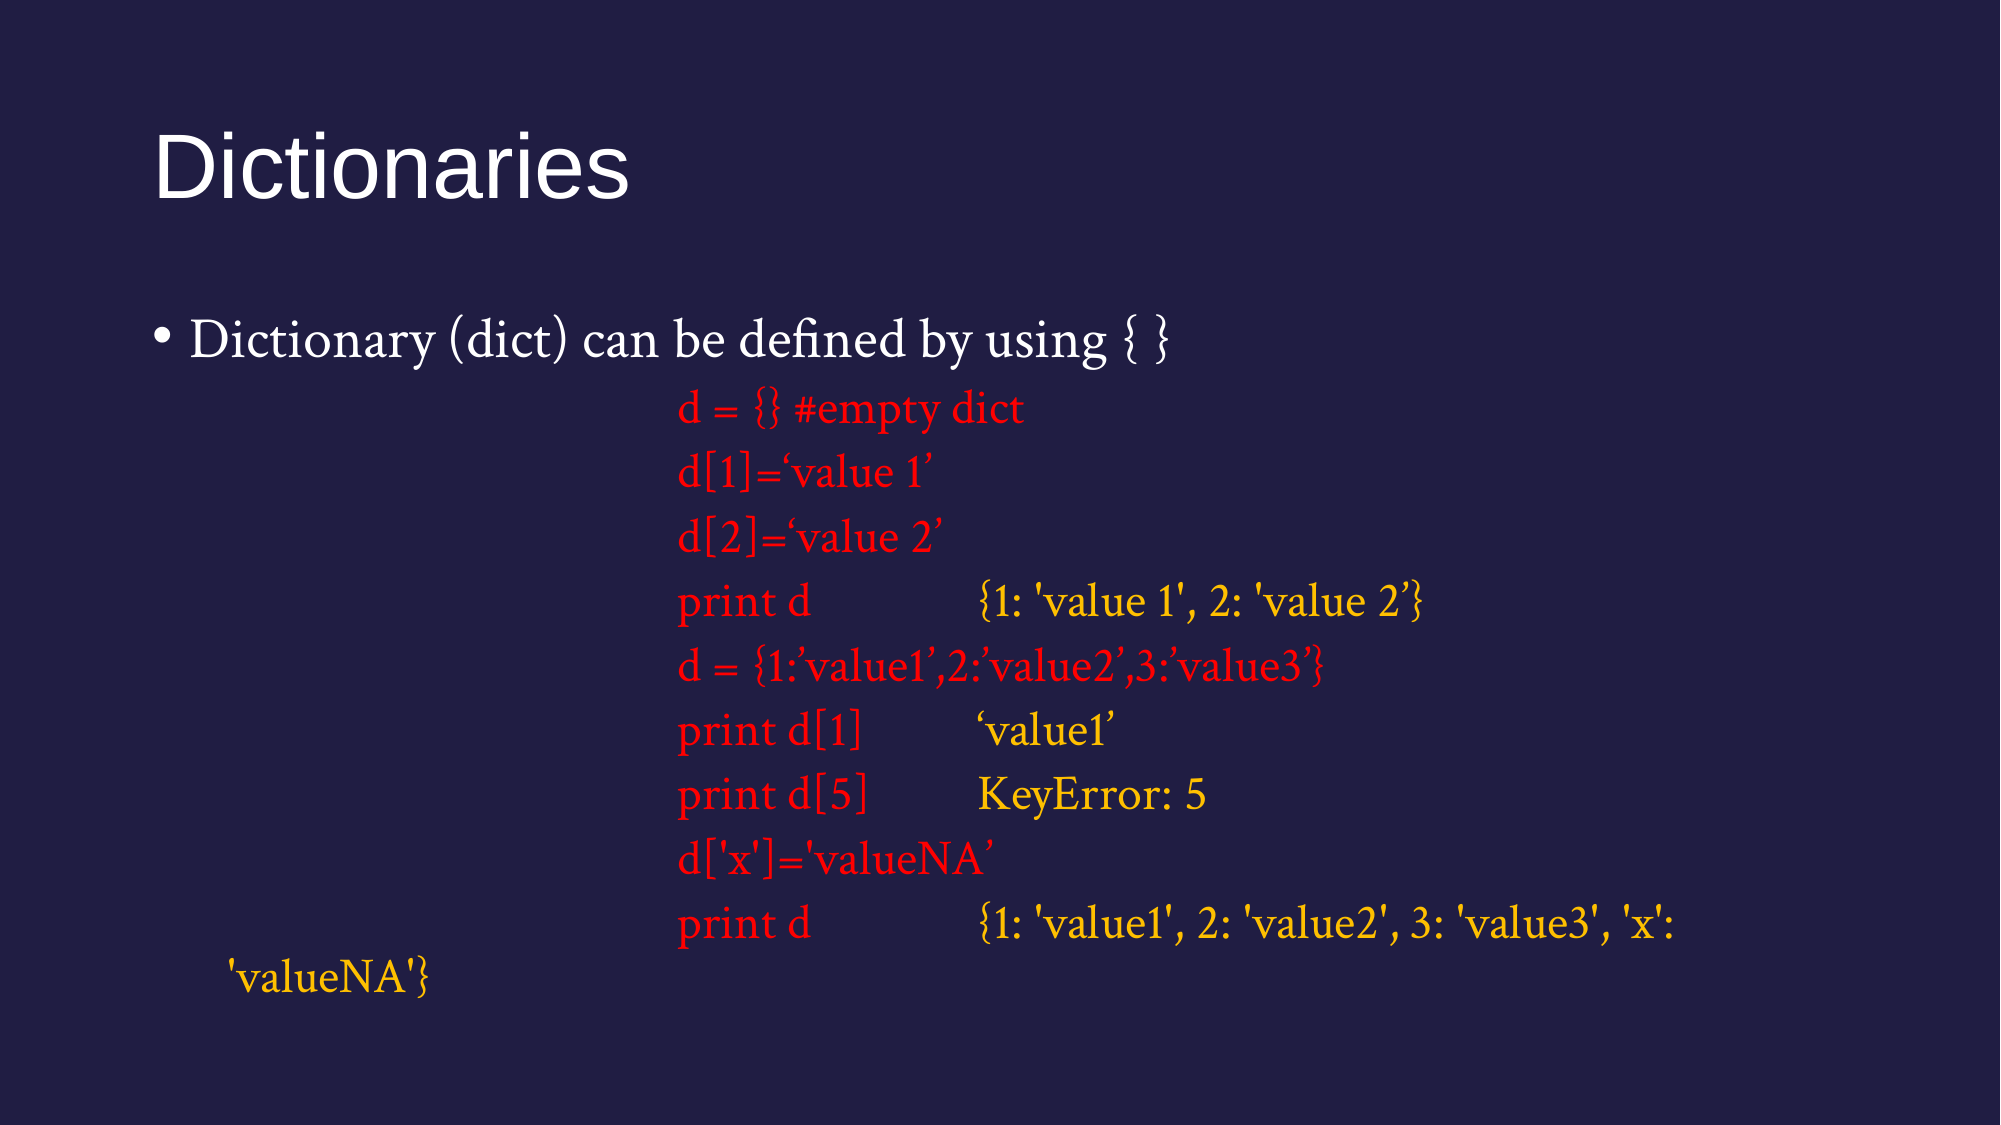

# Dictionaries
Dictionary (dict) can be defined by using { }
			d = {} #empty dict
			d[1]=‘value 1’
			d[2]=‘value 2’
			print d		{1: 'value 1', 2: 'value 2’}
			d = {1:’value1’,2:’value2’,3:’value3’}
			print d[1]	‘value1’
			print d[5]	KeyError: 5
			d['x']='valueNA’
			print d		{1: 'value1', 2: 'value2', 3: 'value3', 'x': 'valueNA'}